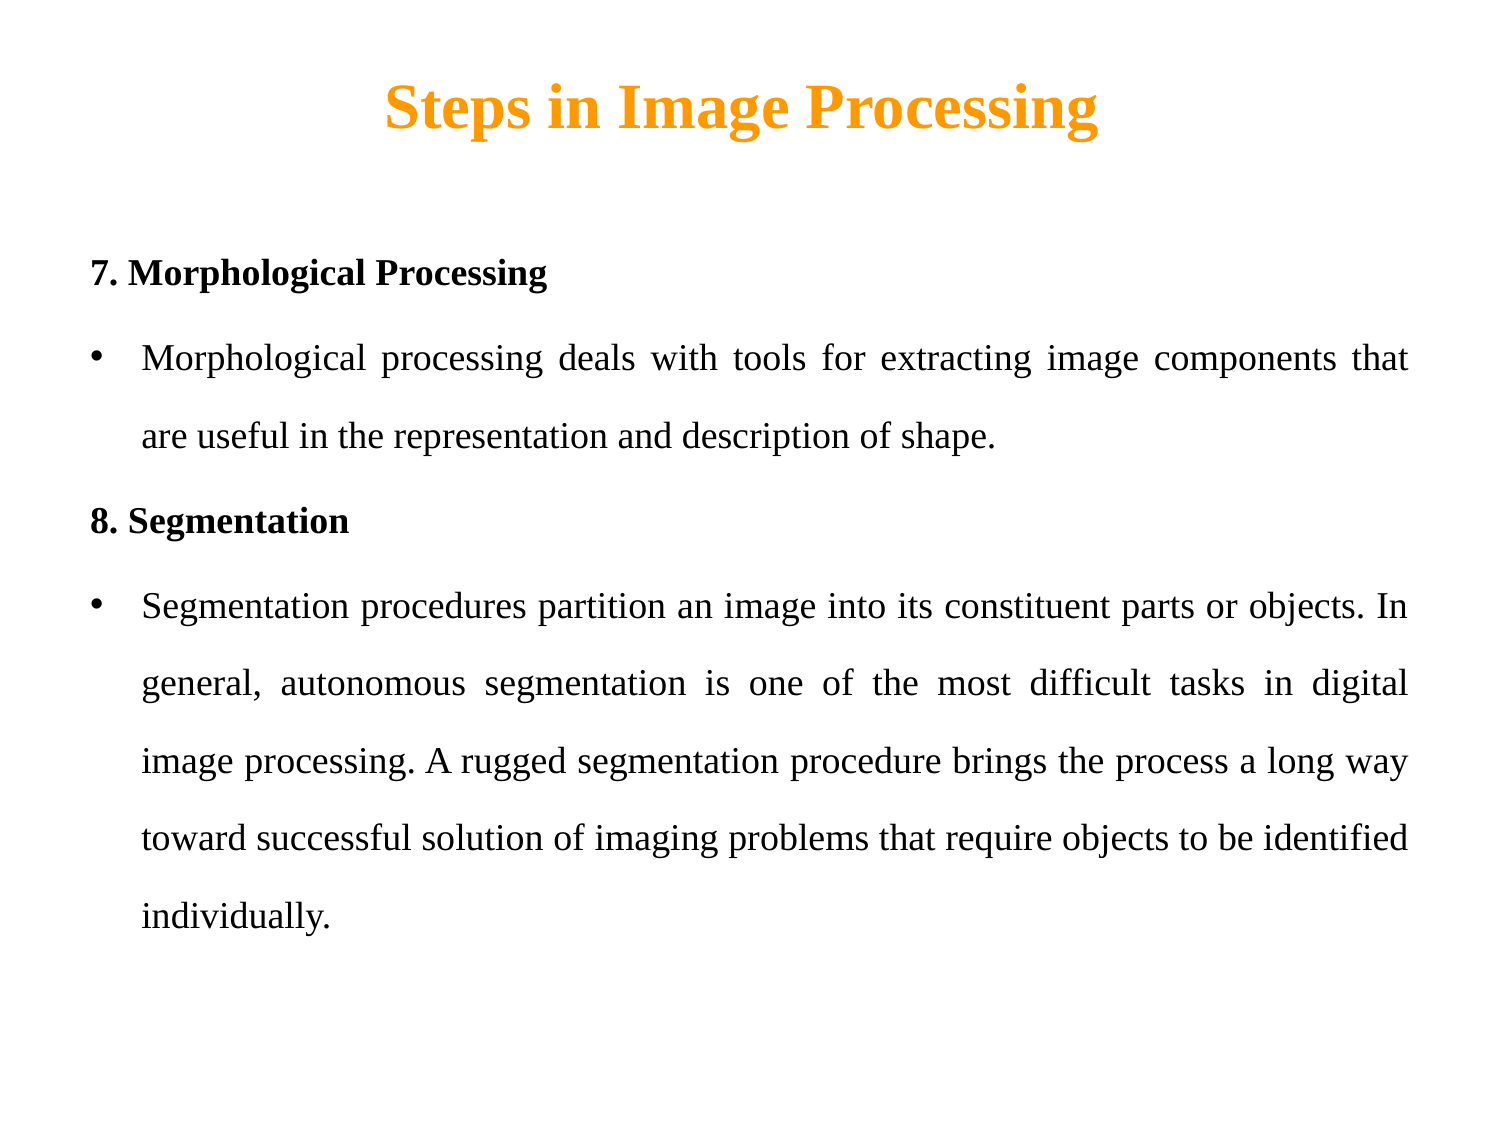

# Steps in Image Processing
7. Morphological Processing
Morphological processing deals with tools for extracting image components that are useful in the representation and description of shape.
8. Segmentation
Segmentation procedures partition an image into its constituent parts or objects. In general, autonomous segmentation is one of the most difficult tasks in digital image processing. A rugged segmentation procedure brings the process a long way toward successful solution of imaging problems that require objects to be identified individually.